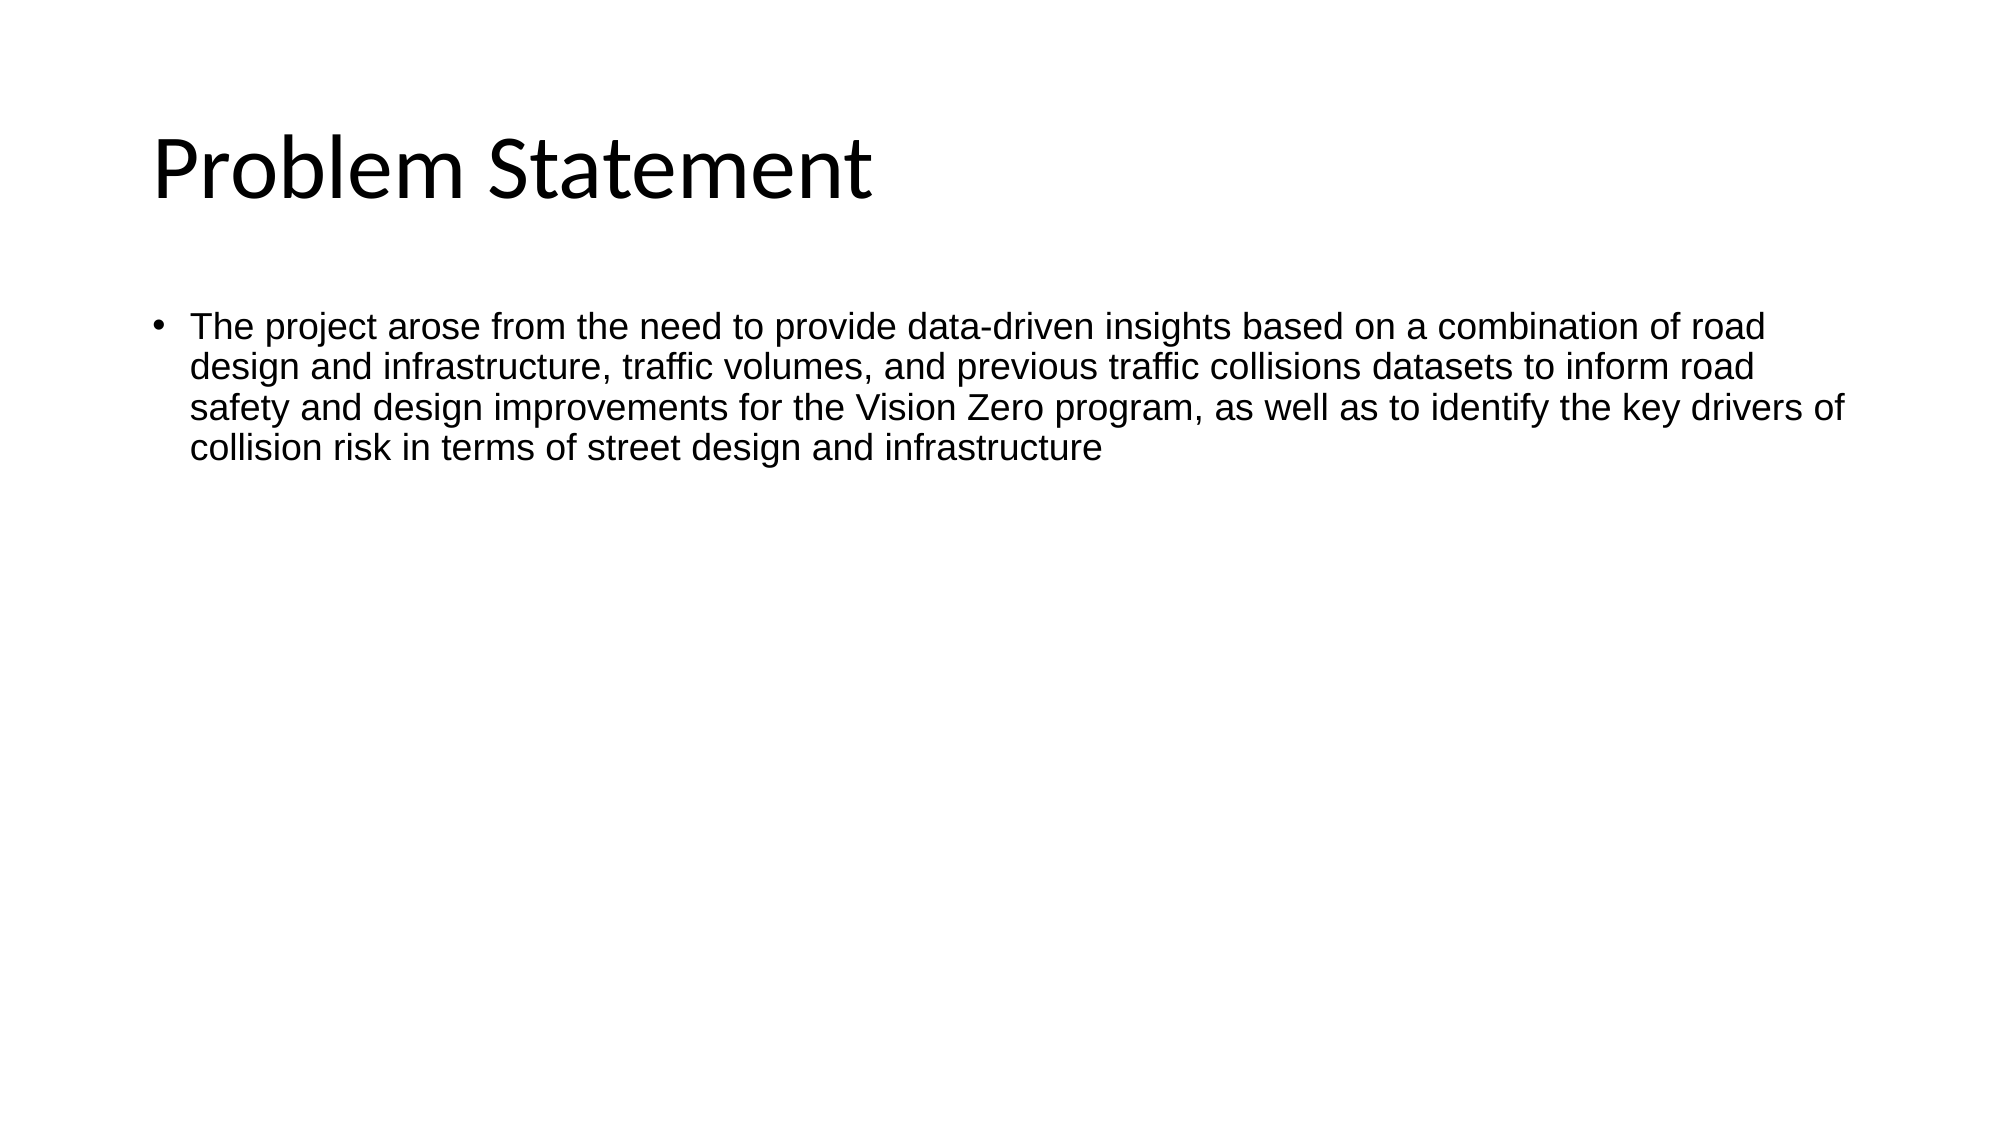

# Problem Statement
The project arose from the need to provide data-driven insights based on a combination of road design and infrastructure, traffic volumes, and previous traffic collisions datasets to inform road safety and design improvements for the Vision Zero program, as well as to identify the key drivers of collision risk in terms of street design and infrastructure